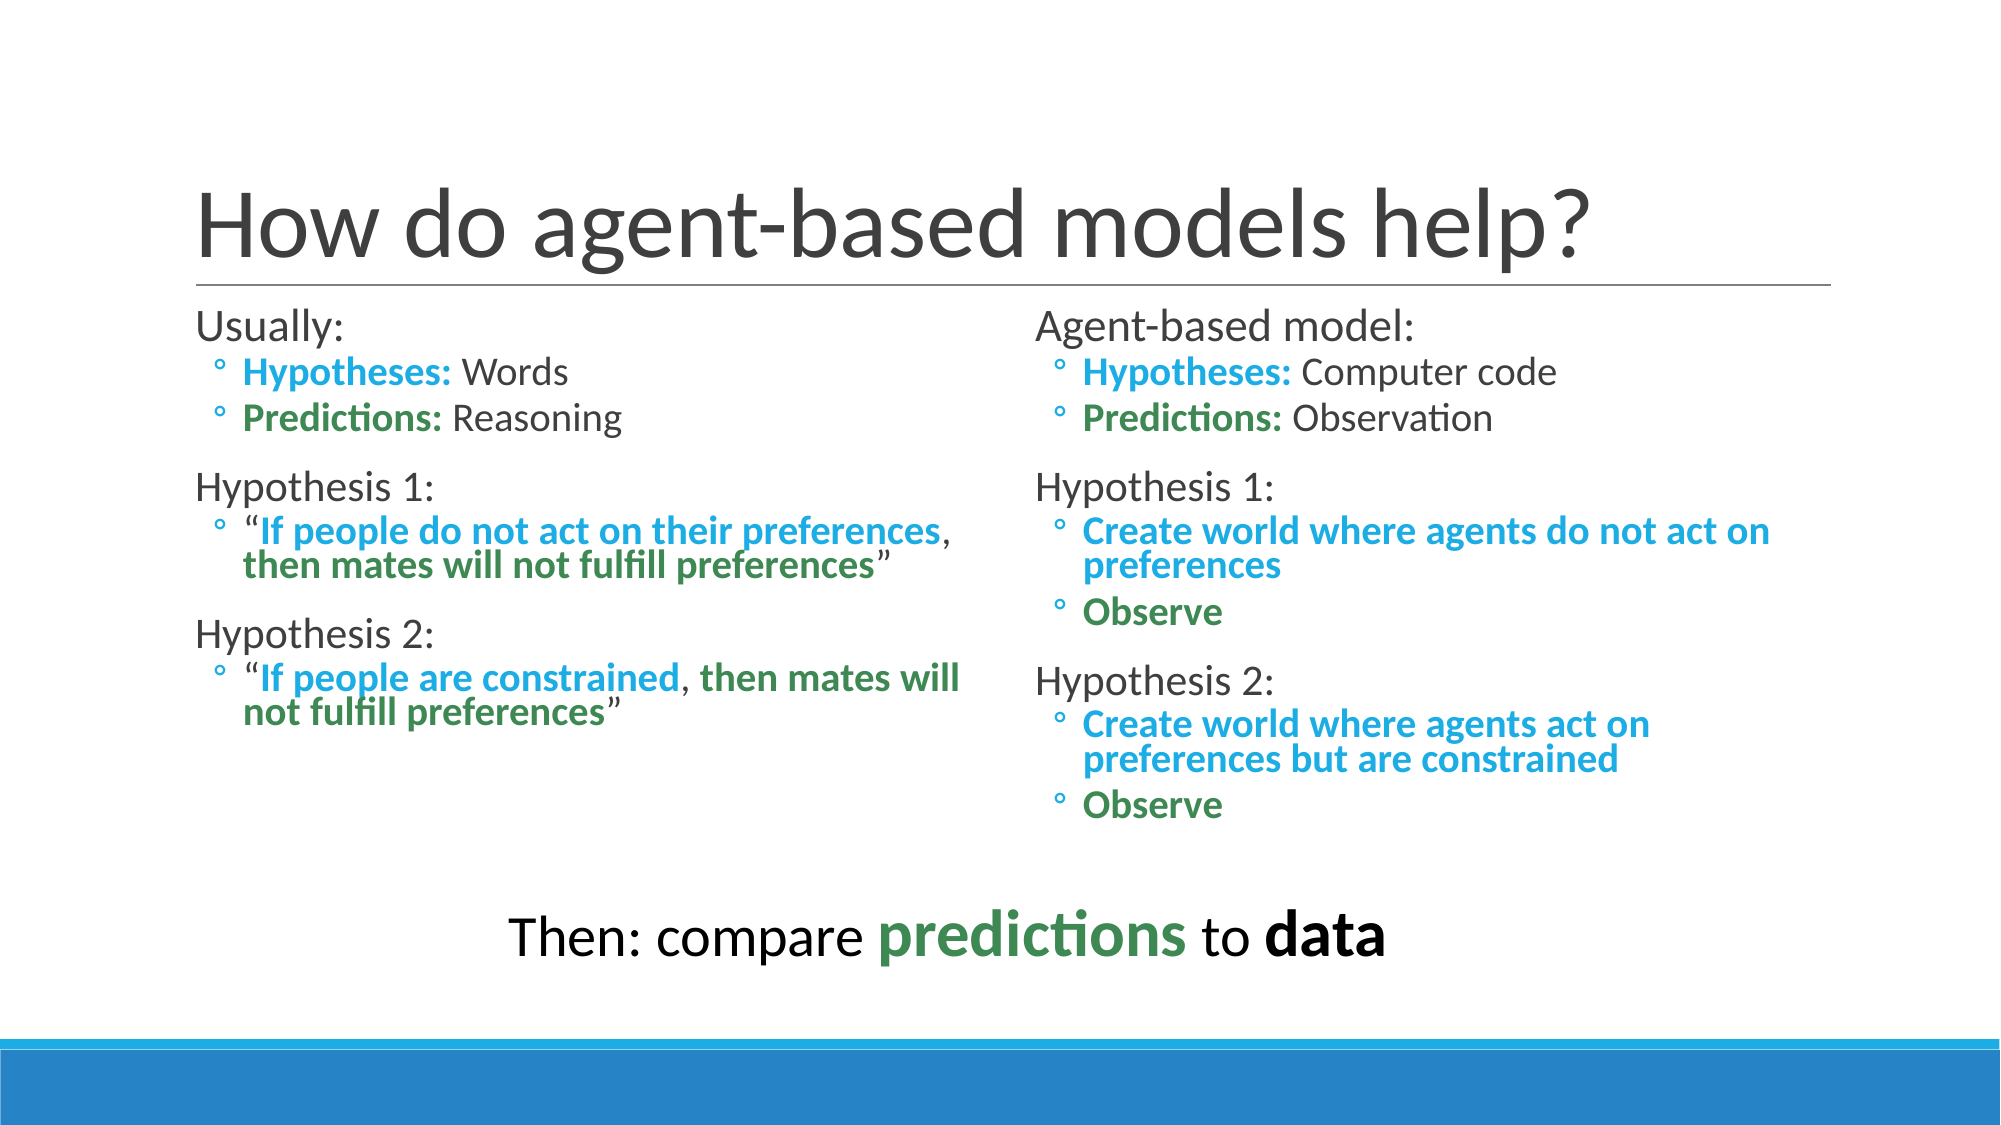

# How do agent-based models help?
Usually:
Hypotheses: Words
Predictions: Reasoning
Hypothesis 1:
“If people do not act on their preferences, then mates will not fulfill preferences”
Hypothesis 2:
“If people are constrained, then mates will not fulfill preferences”
Agent-based model:
Hypotheses: Computer code
Predictions: Observation
Hypothesis 1:
Create world where agents do not act on preferences
Observe
Hypothesis 2:
Create world where agents act on preferences but are constrained
Observe
Then: compare predictions to data